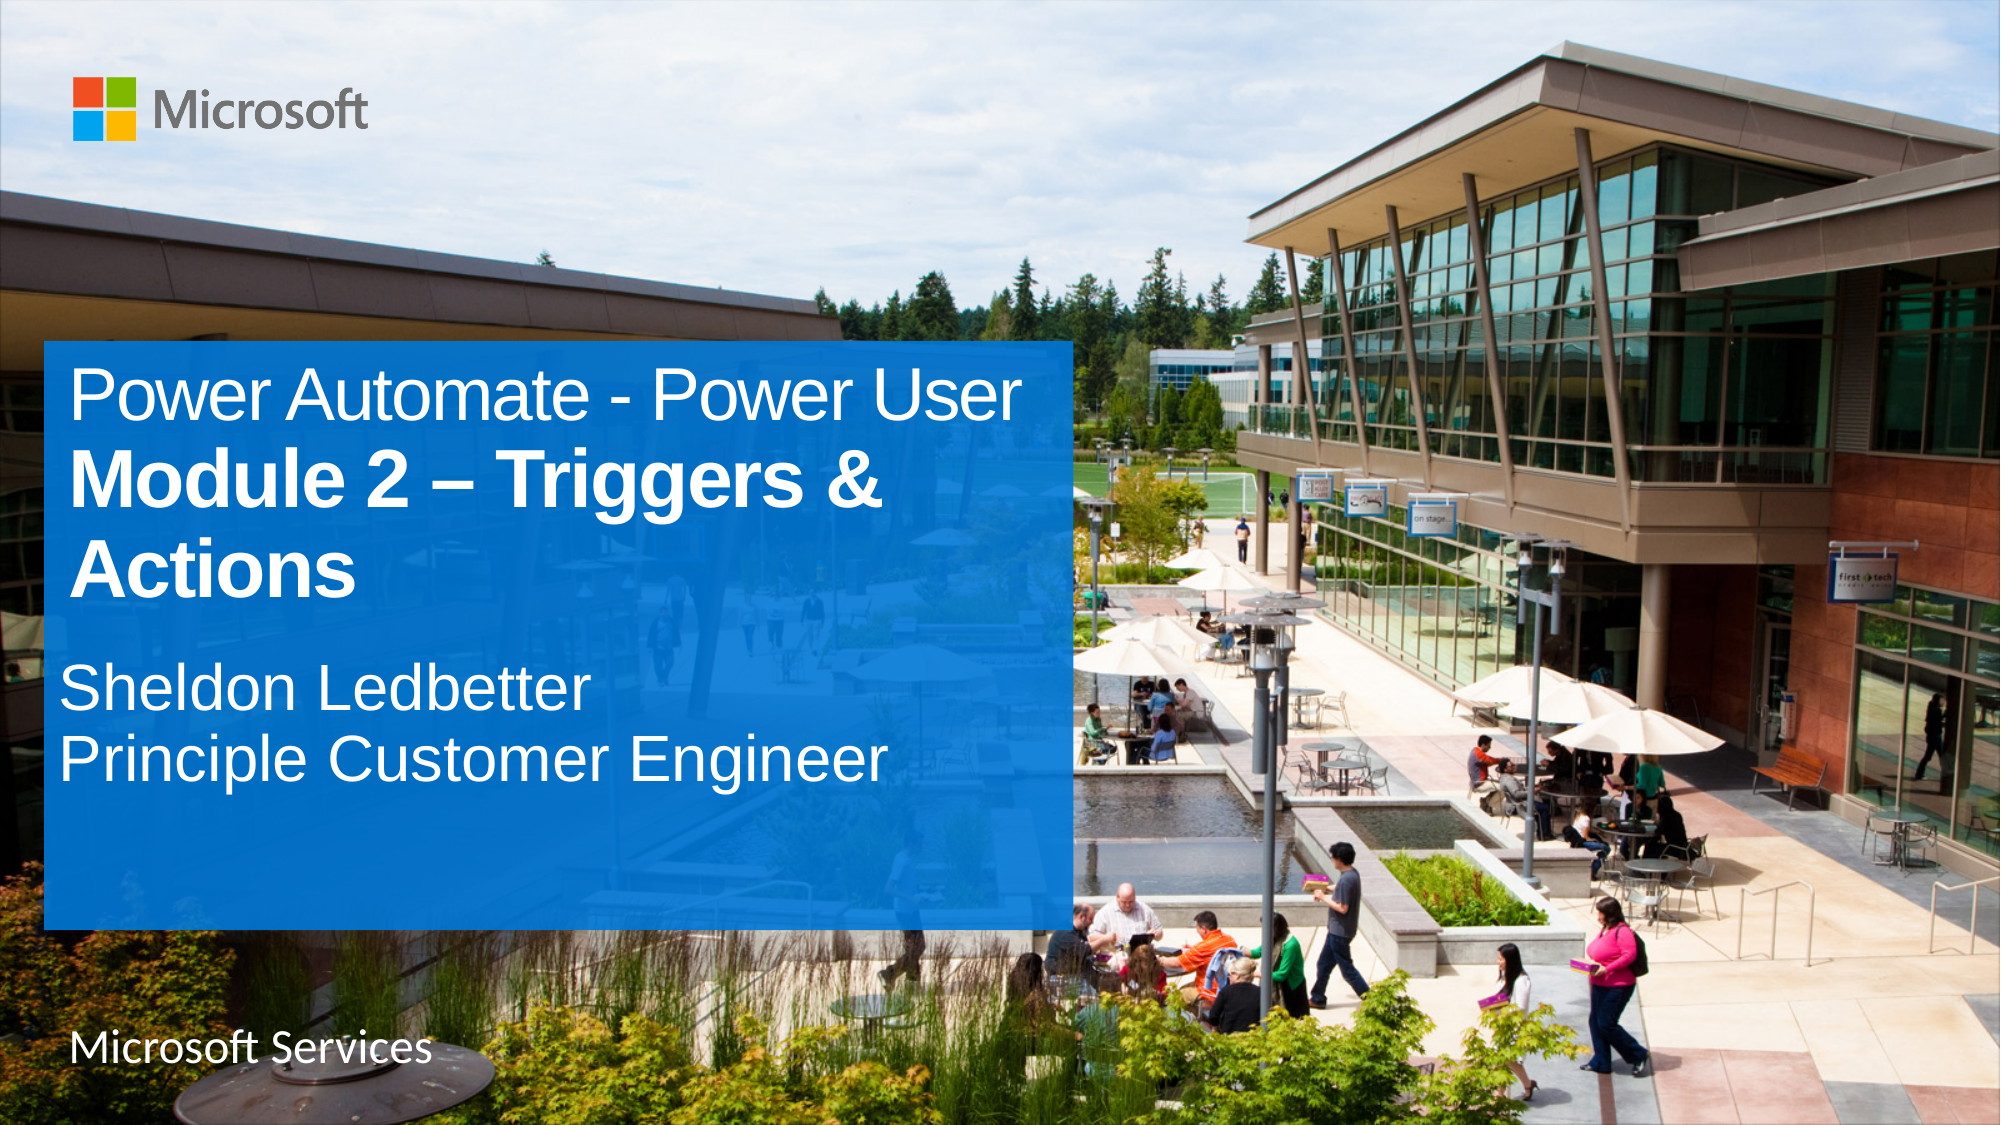

# Power Automate - Power User Module 2 – Triggers & Actions
Sheldon Ledbetter
Principle Customer Engineer